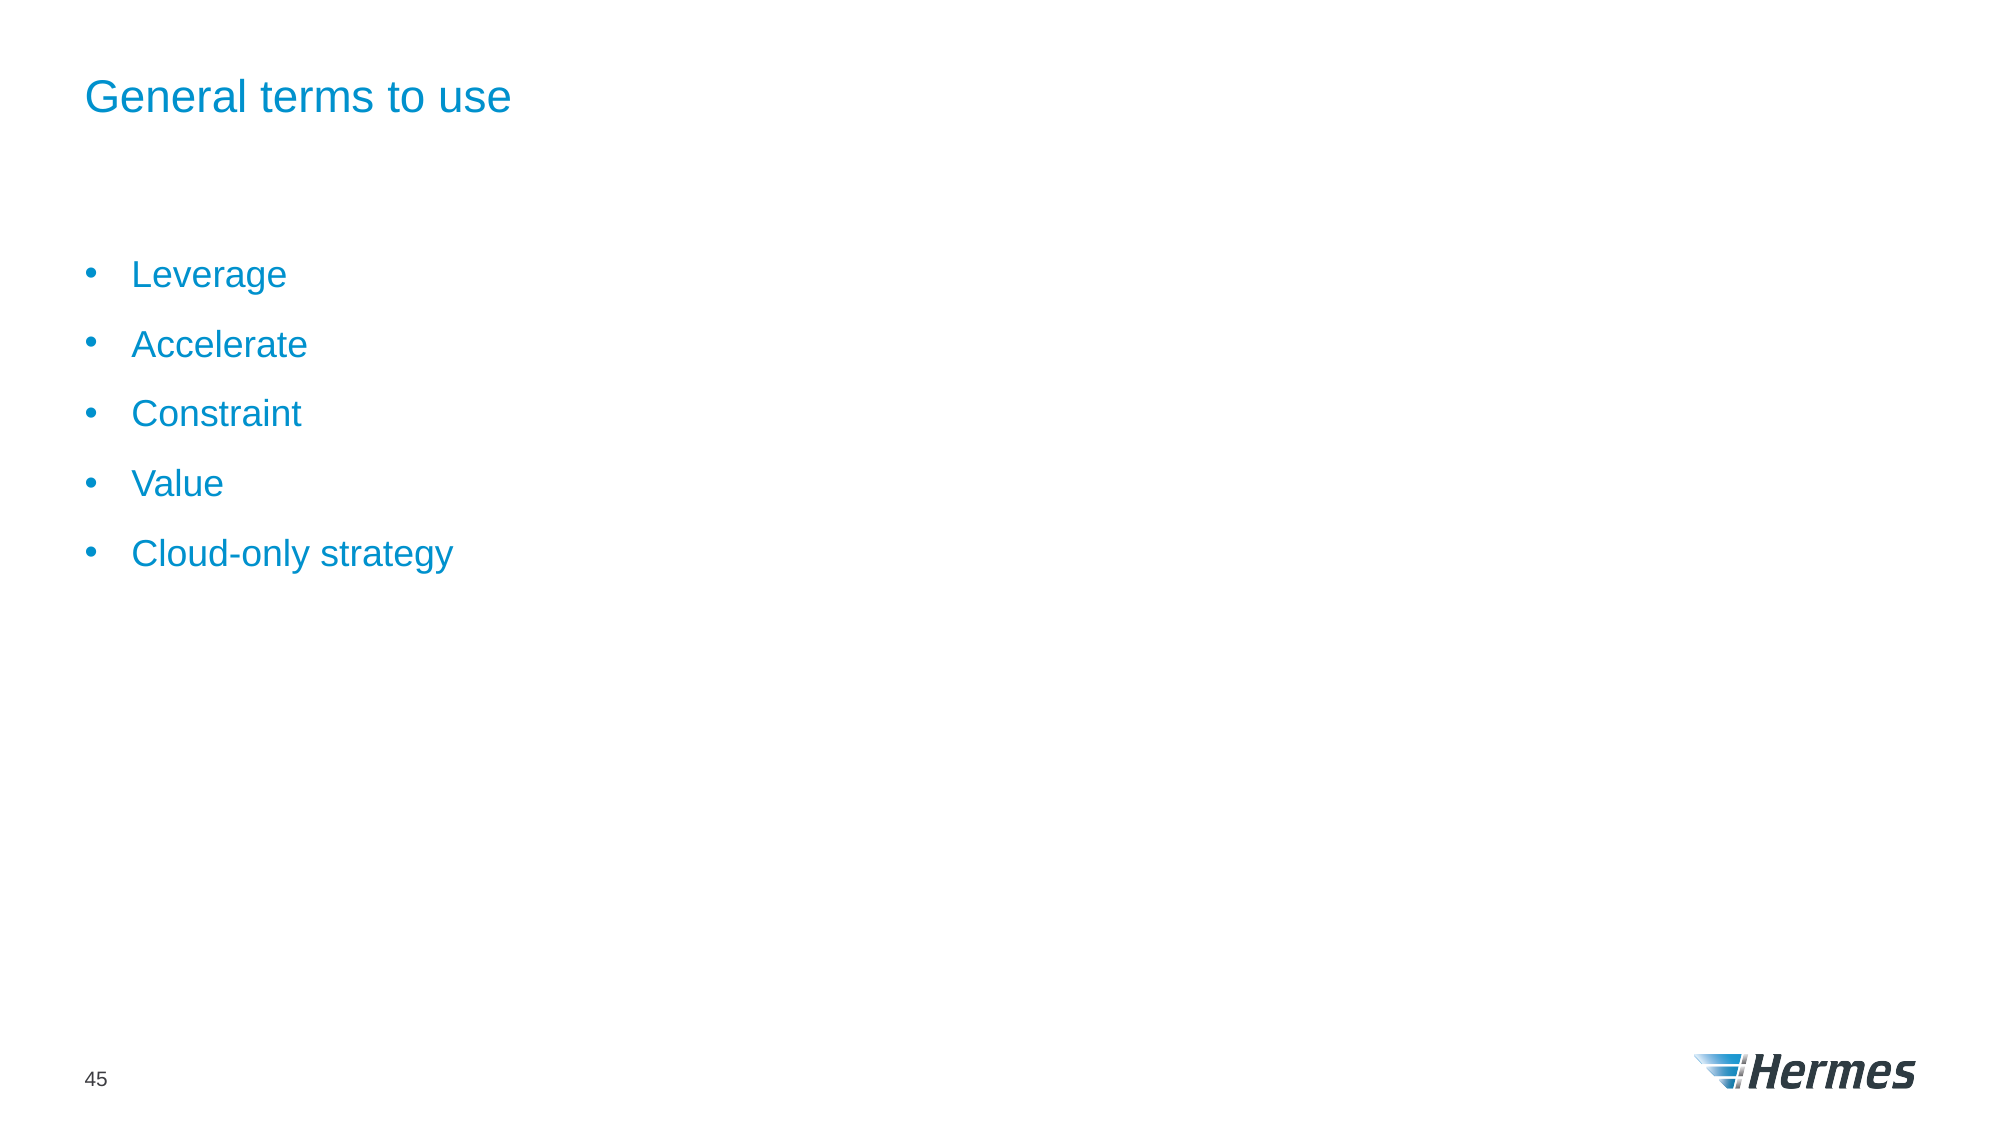

# General terms to use
Leverage
Accelerate
Constraint
Value
Cloud-only strategy

45